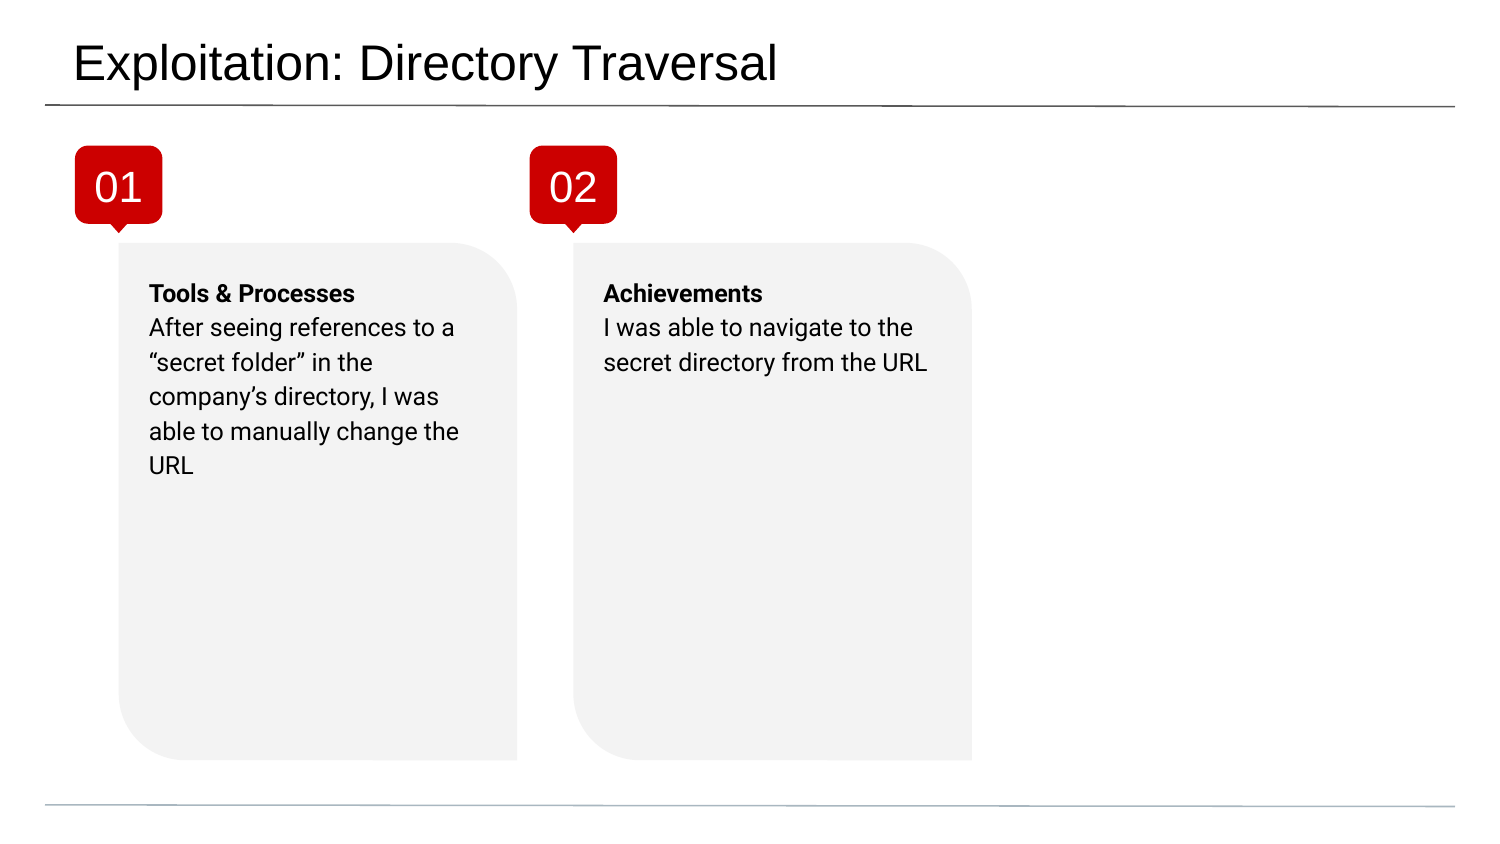

# Exploitation: Directory Traversal
01

02

Tools & Processes
After seeing references to a “secret folder” in the company’s directory, I was able to manually change the URL

Achievements
I was able to navigate to the secret directory from the URL